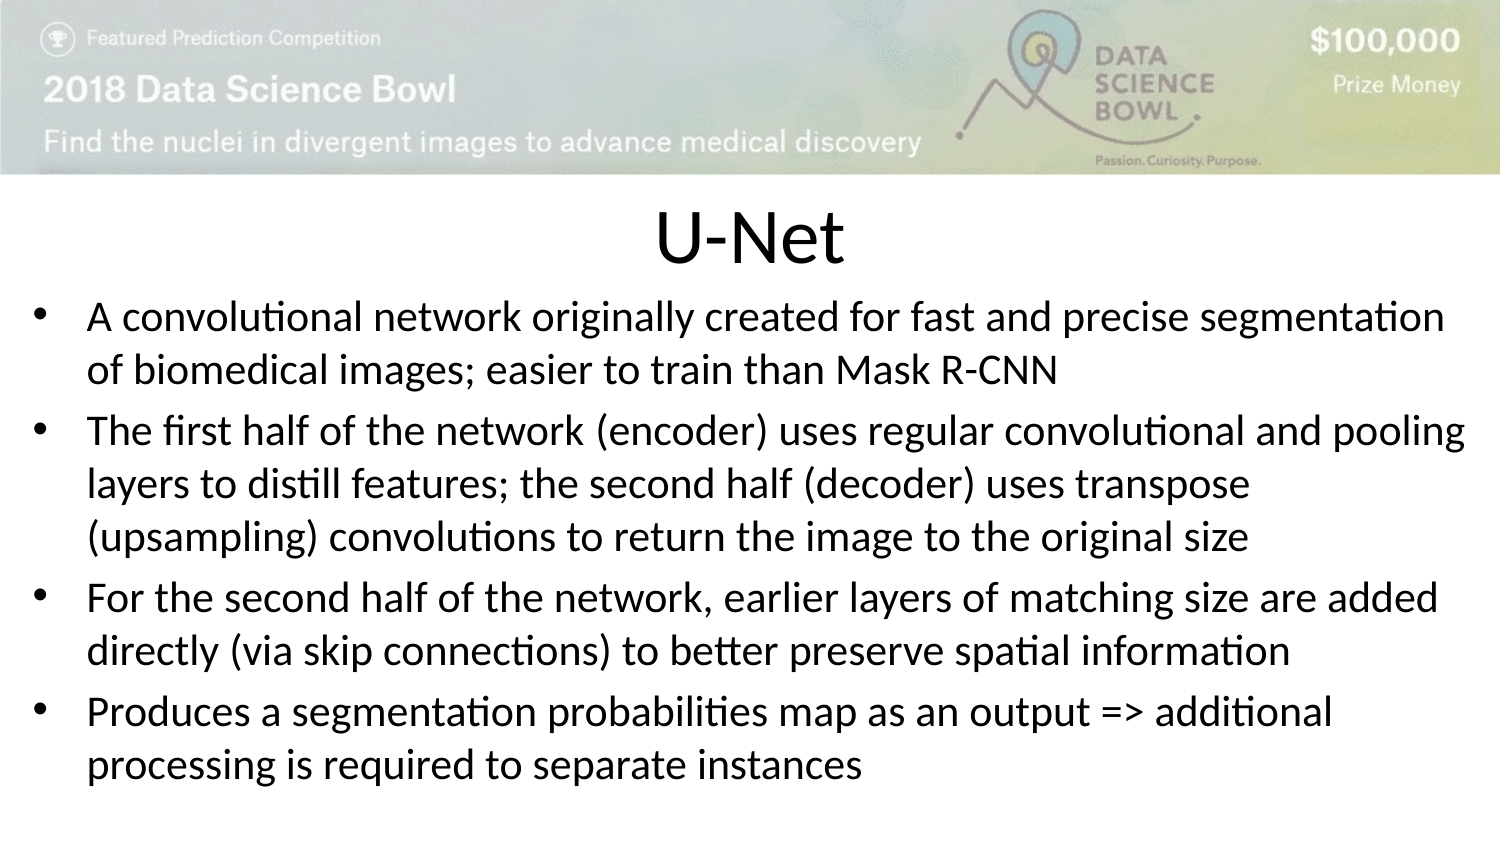

# U-Net
A convolutional network originally created for fast and precise segmentation of biomedical images; easier to train than Mask R-CNN
The first half of the network (encoder) uses regular convolutional and pooling layers to distill features; the second half (decoder) uses transpose (upsampling) convolutions to return the image to the original size
For the second half of the network, earlier layers of matching size are added directly (via skip connections) to better preserve spatial information
Produces a segmentation probabilities map as an output => additional processing is required to separate instances